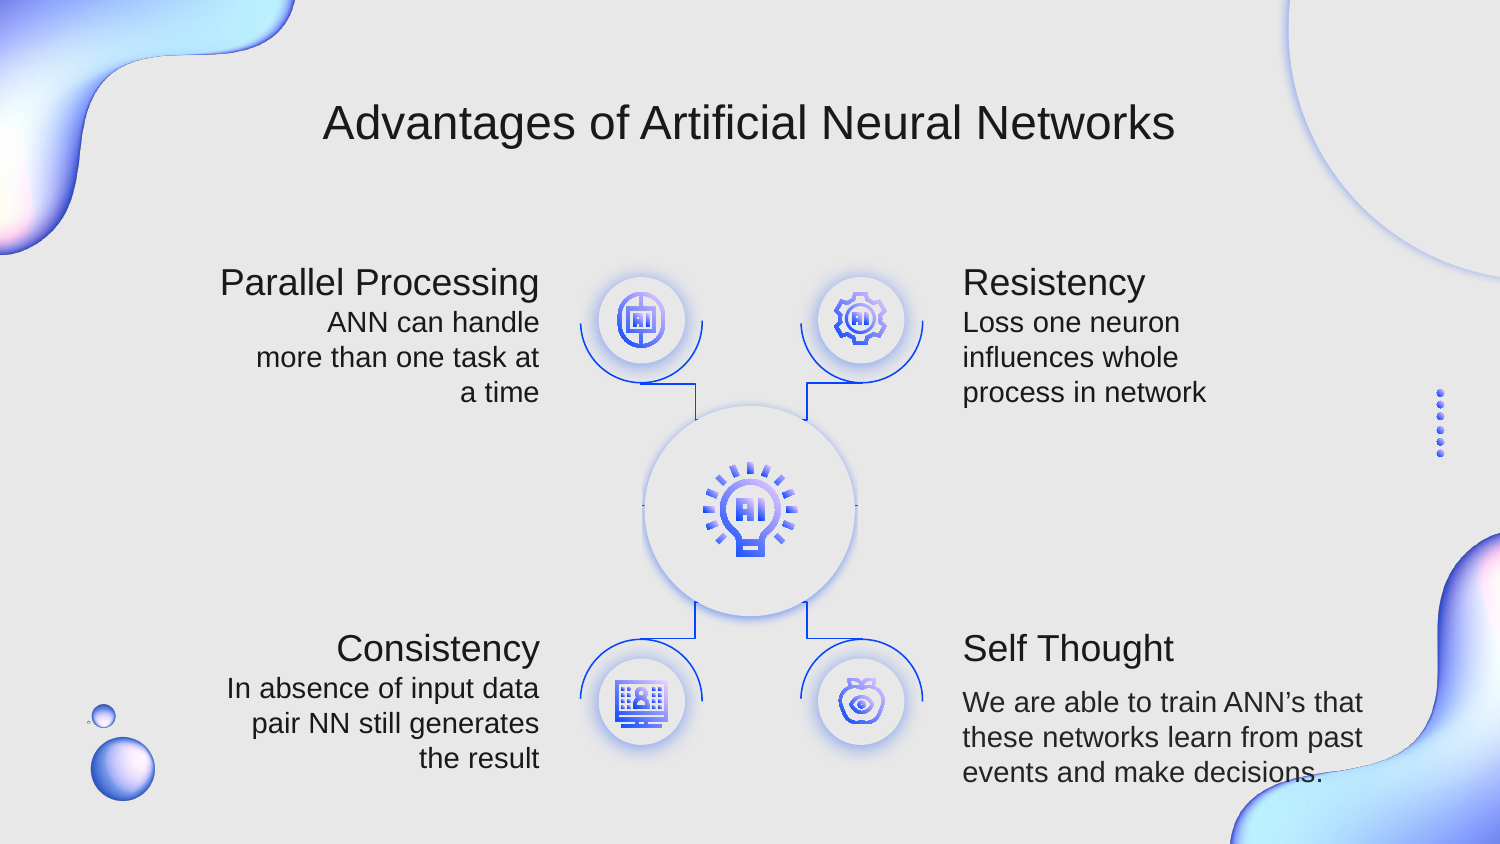

# Advantages of Artificial Neural Networks

Parallel Processing
Resistency

ANN can handle more than one task at a time
Loss one neuron influences whole process in network

Consistency
Self Thought
In absence of input data pair NN still generates the result

We are able to train ANN’s that these networks learn from past events and make decisions.